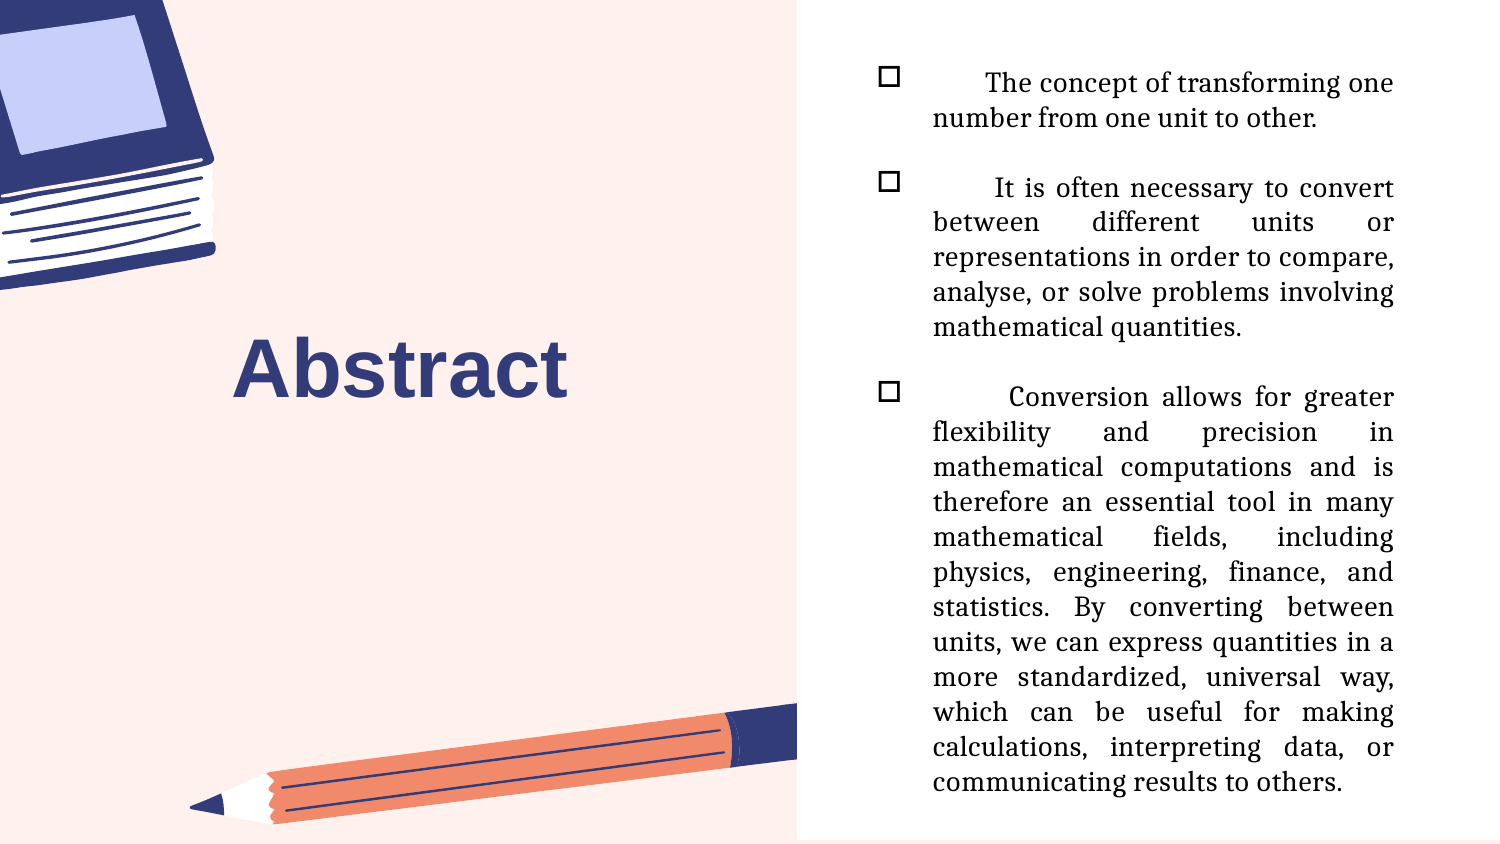

The concept of transforming one number from one unit to other.

      It is often necessary to convert between different units or representations in order to compare, analyse, or solve problems involving mathematical quantities.

      Conversion allows for greater flexibility and precision in mathematical computations and is therefore an essential tool in many mathematical fields, including physics, engineering, finance, and statistics. By converting between units, we can express quantities in a more standardized, universal way, which can be useful for making calculations, interpreting data, or communicating results to others.

Abstract

3